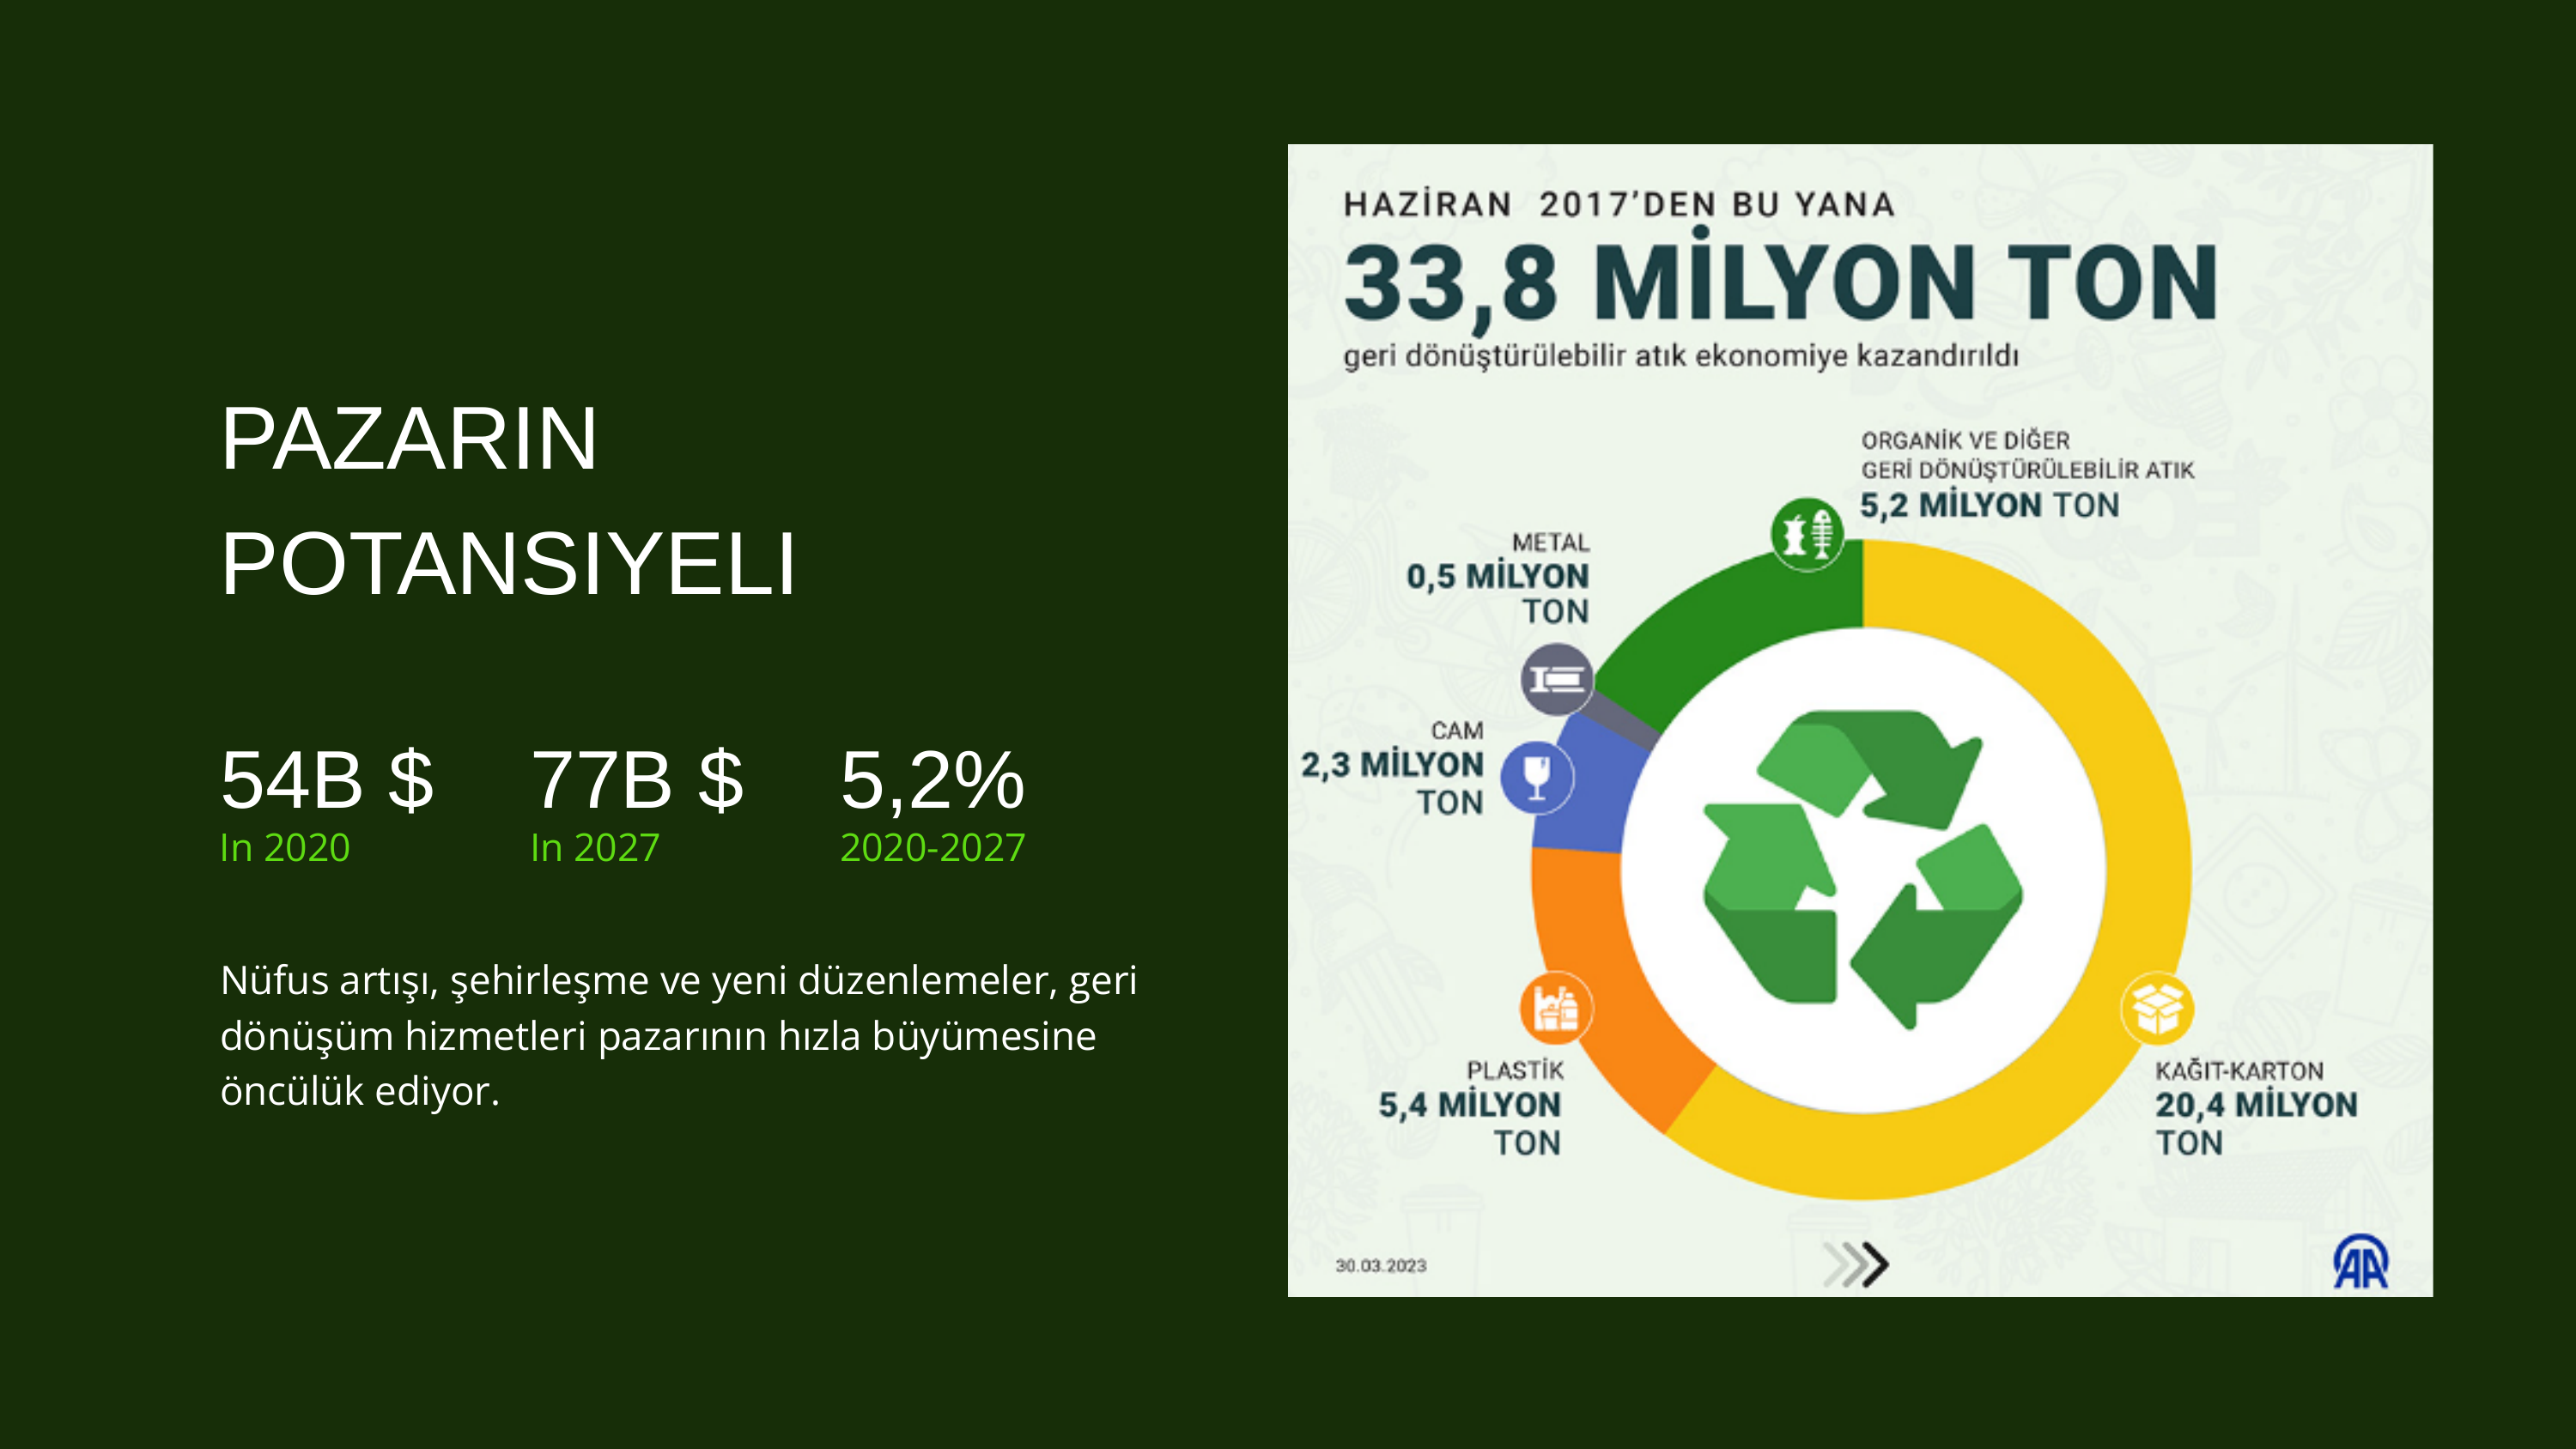

PAZARIN POTANSIYELI
54B $
77B $
5,2%
In 2020
In 2027
2020-2027
Nüfus artışı, şehirleşme ve yeni düzenlemeler, geri dönüşüm hizmetleri pazarının hızla büyümesine öncülük ediyor.